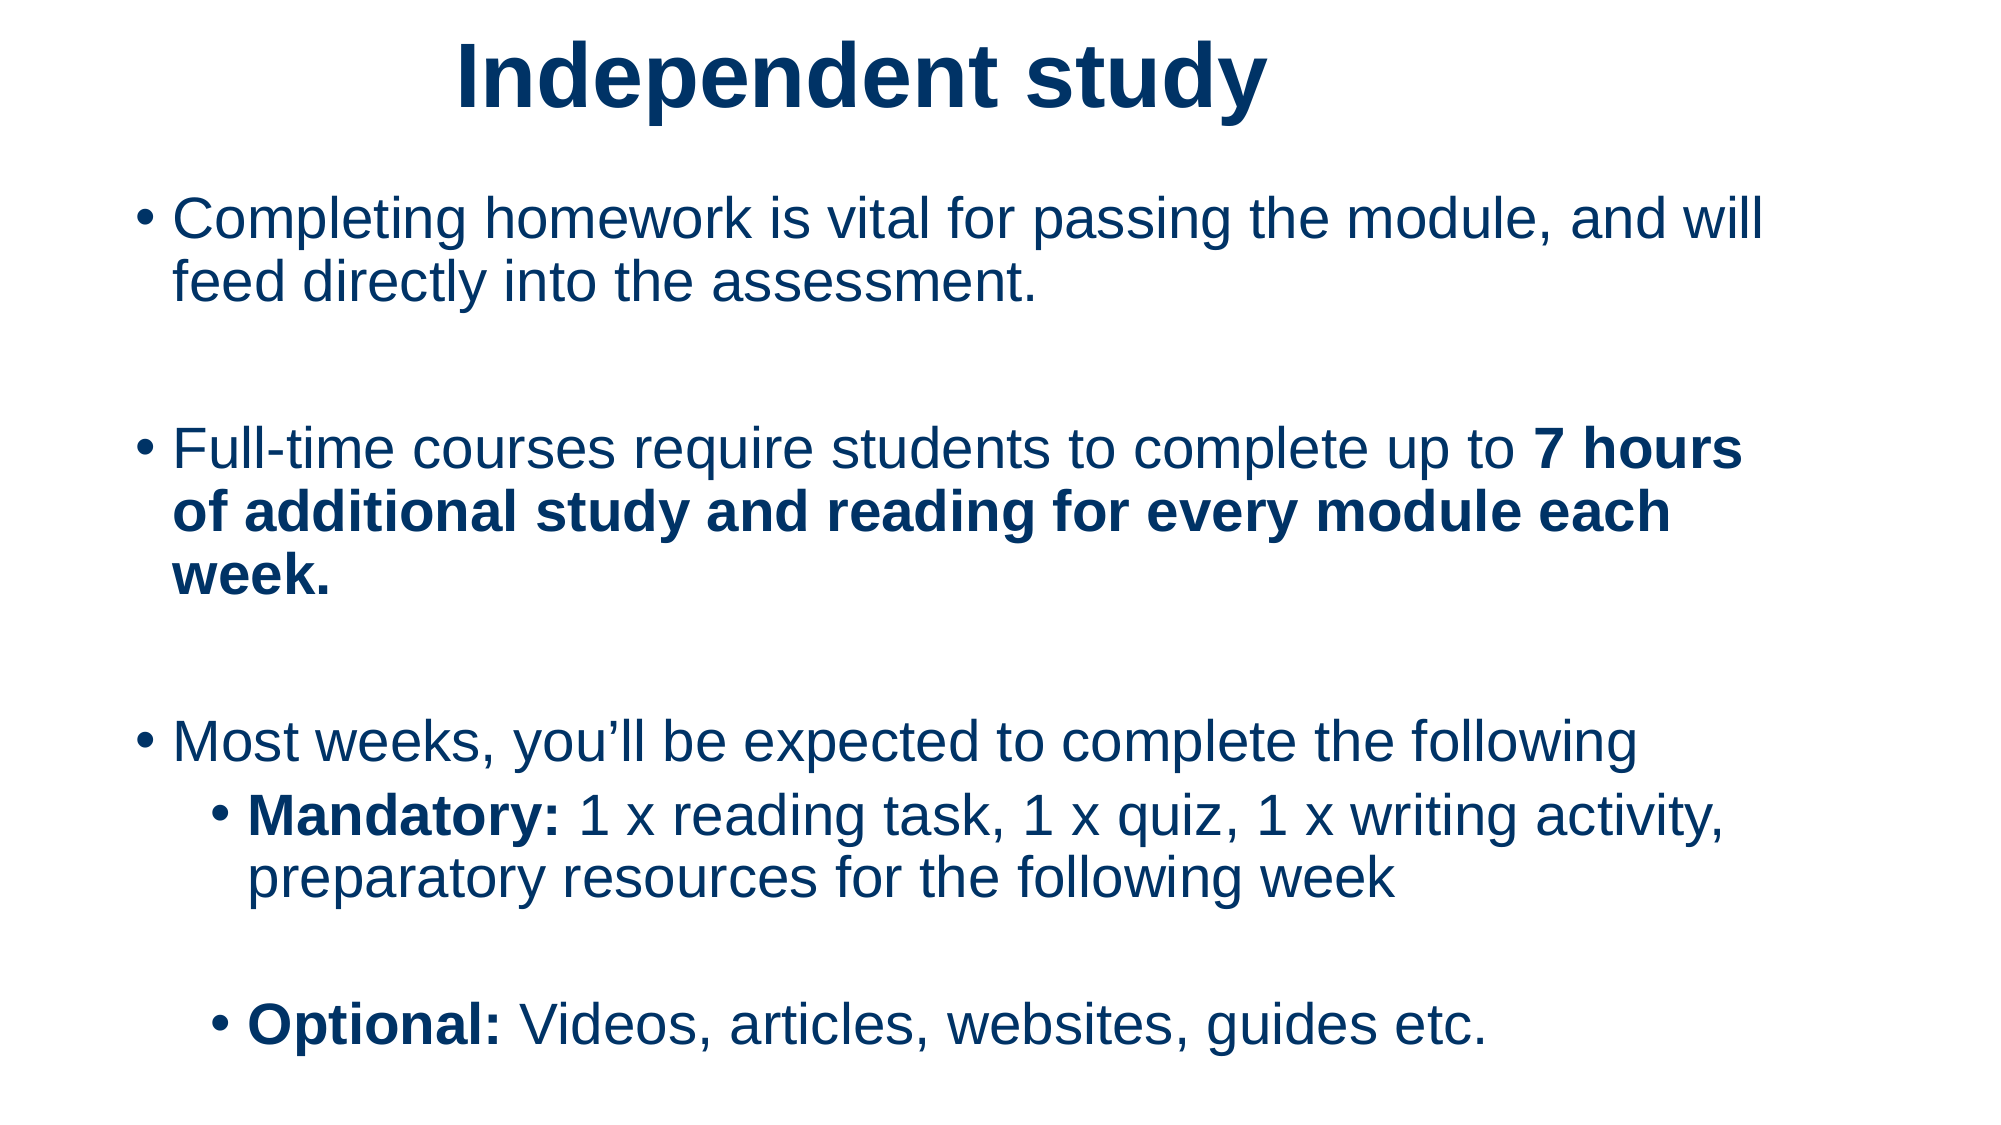

# Independent study
Completing homework is vital for passing the module, and will feed directly into the assessment.

Full-time courses require students to complete up to 7 hours of additional study and reading for every module each week.

Most weeks, you’ll be expected to complete the following
Mandatory: 1 x reading task, 1 x quiz, 1 x writing activity, preparatory resources for the following week

Optional: Videos, articles, websites, guides etc.